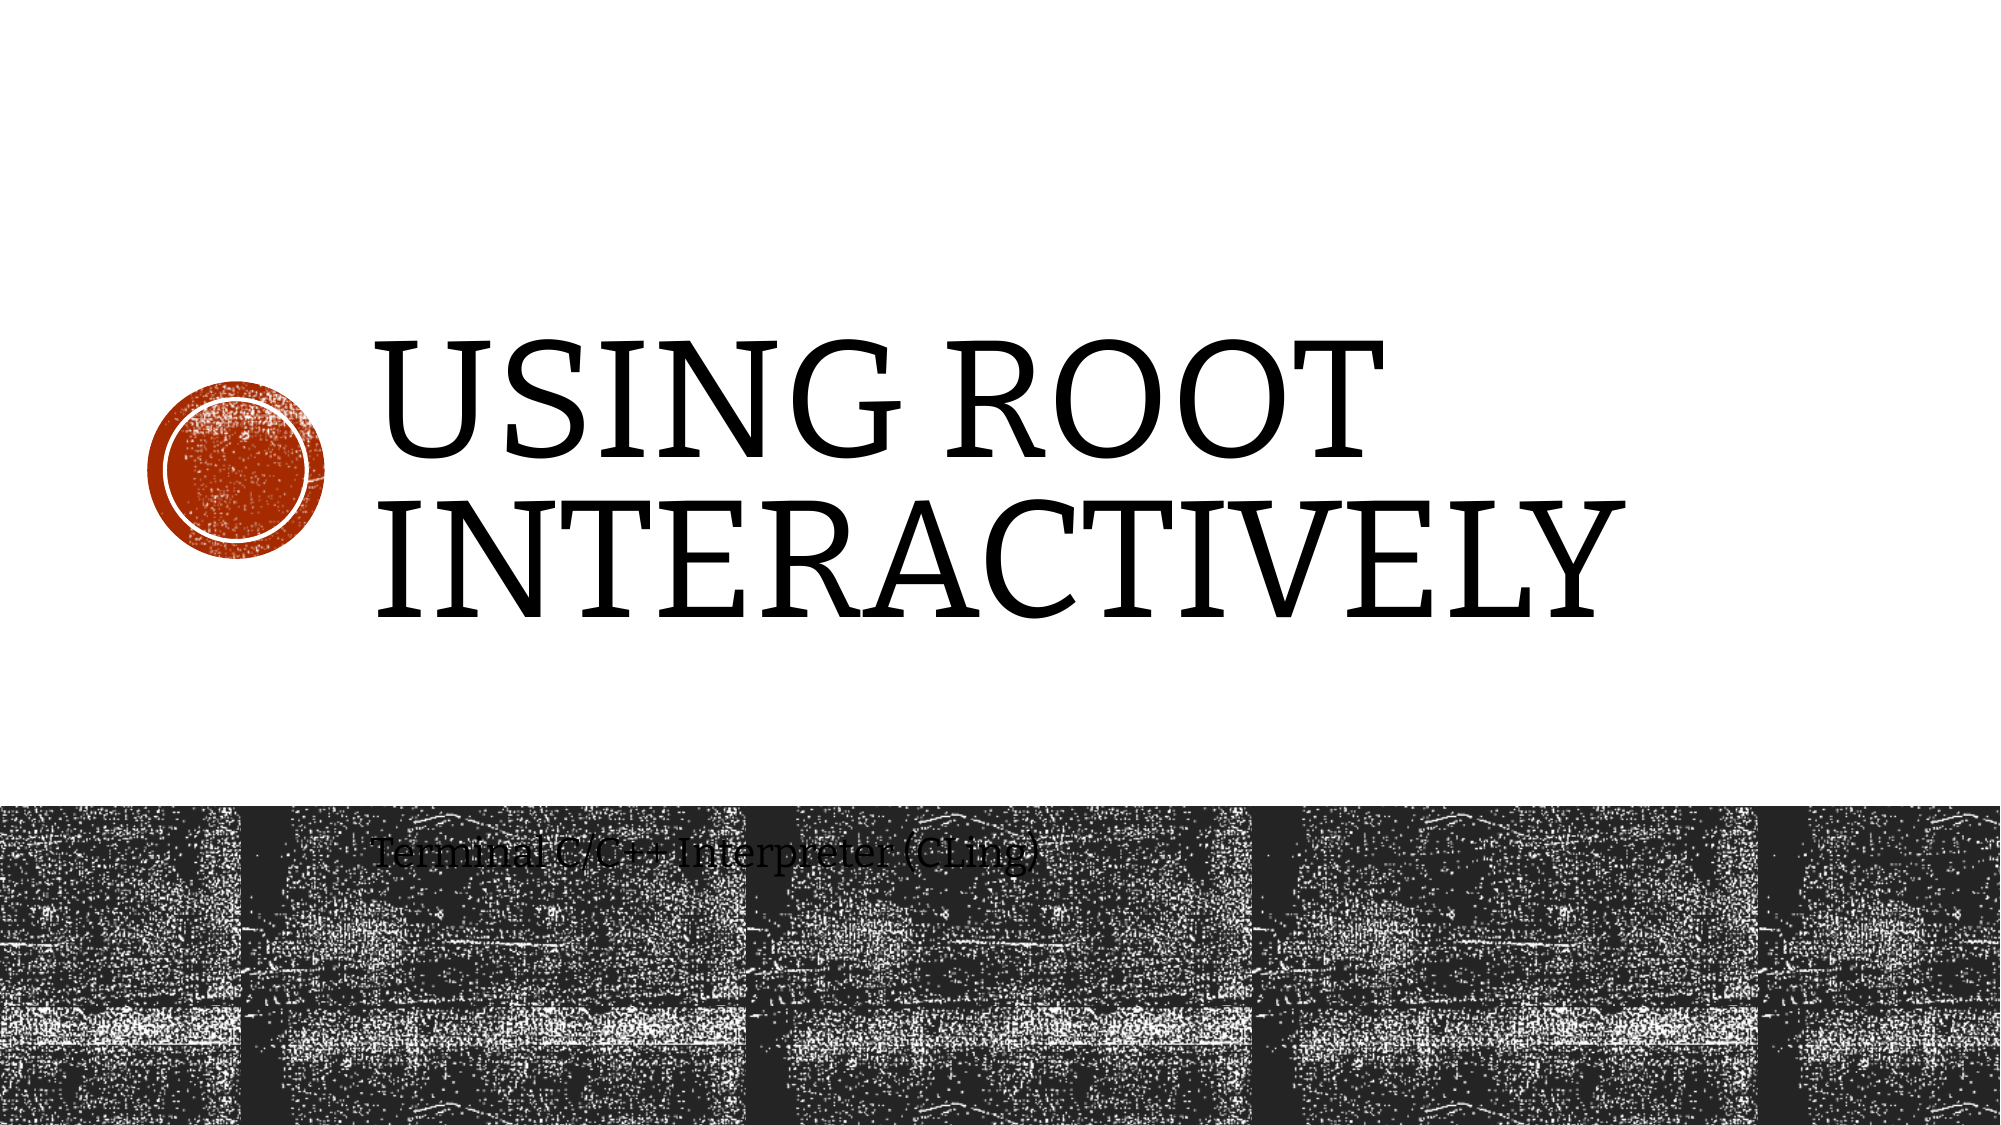

# Using ROOT Interactively
Terminal C/C++ Interpreter (CLing)